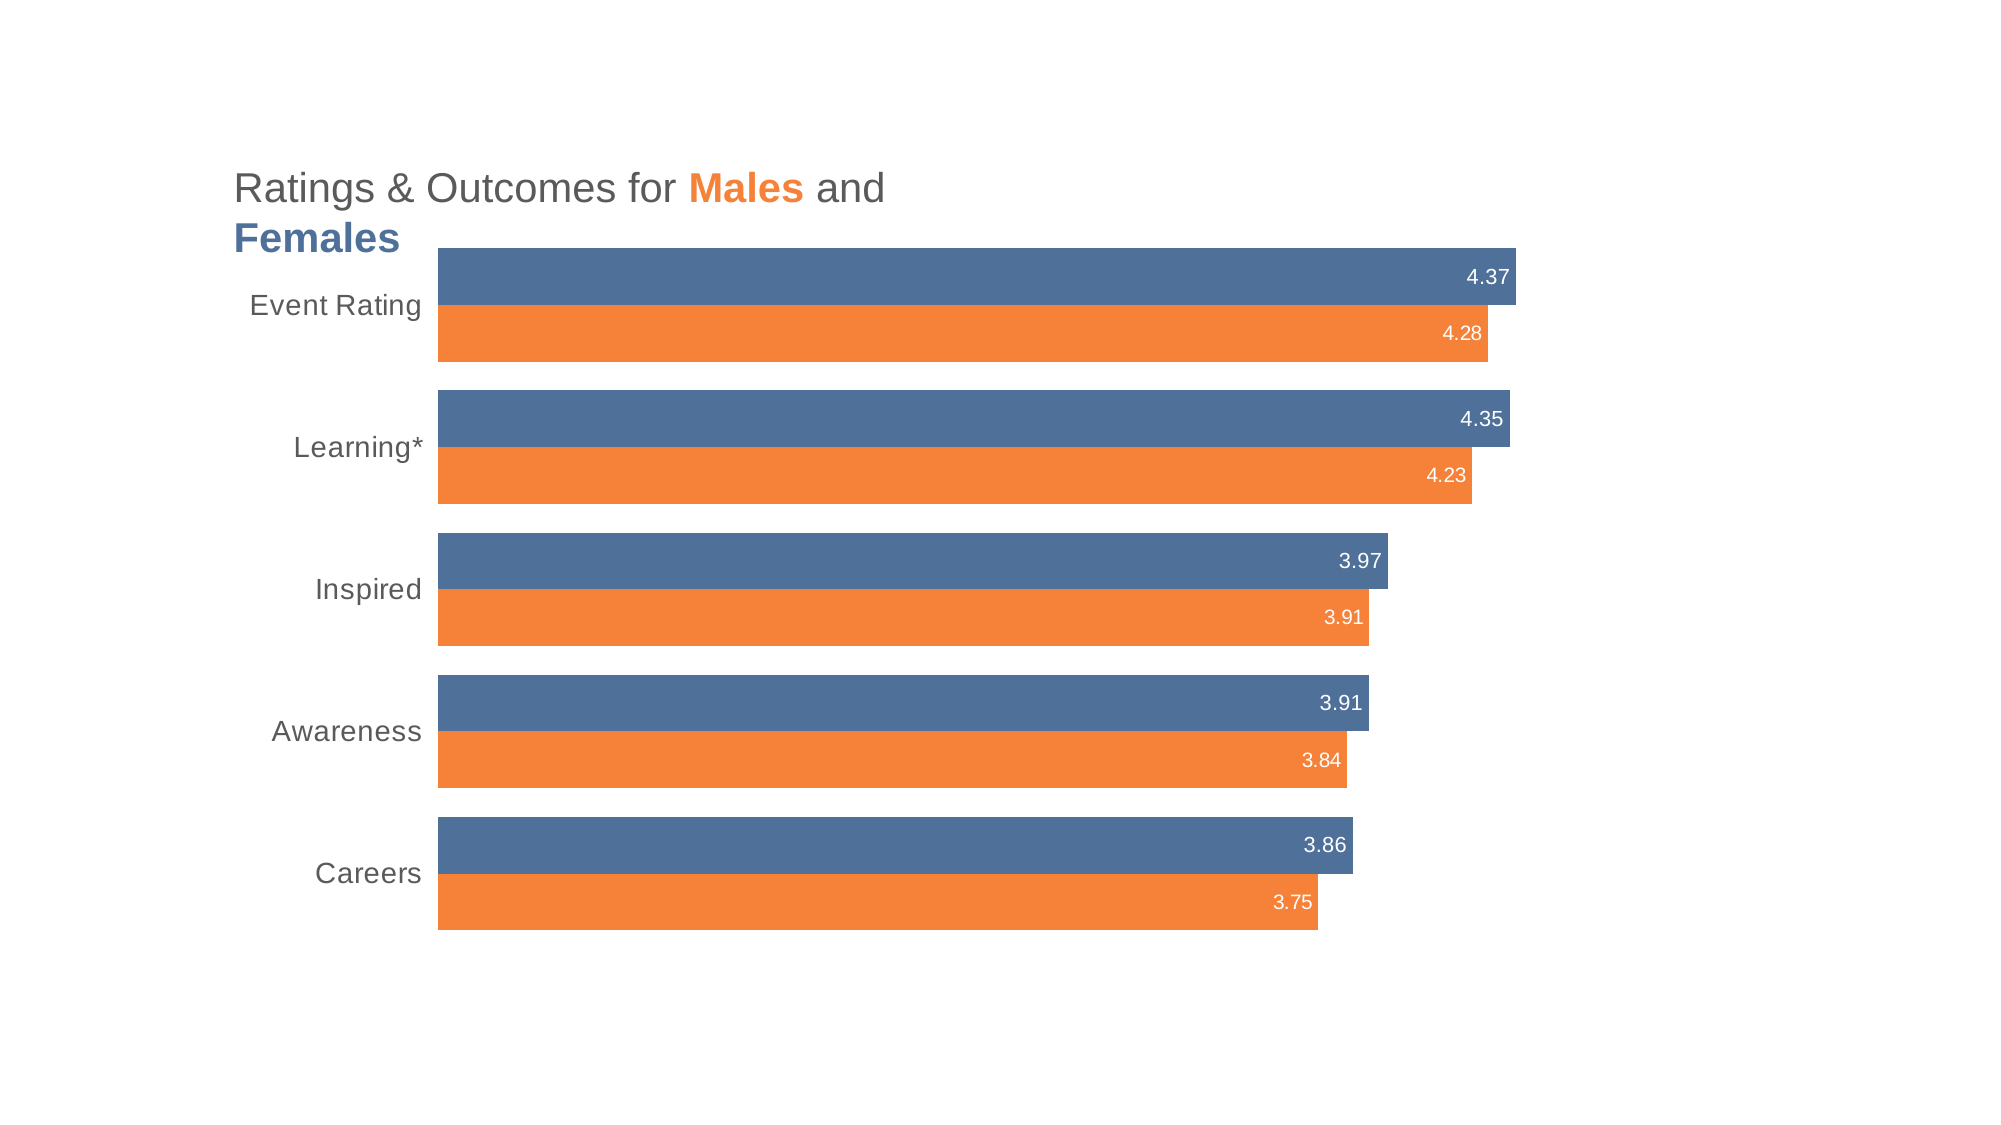

Ratings & Outcomes for Males and Females

### Chart

| Category | Female | Male |
|---|---|---|
| Event Rating | 4.37 | 4.28 |
| Learning* | 4.35 | 4.23 |
| Inspired | 3.97 | 3.91 |
| Awareness | 3.91 | 3.84 |
| Careers | 3.86 | 3.75 |